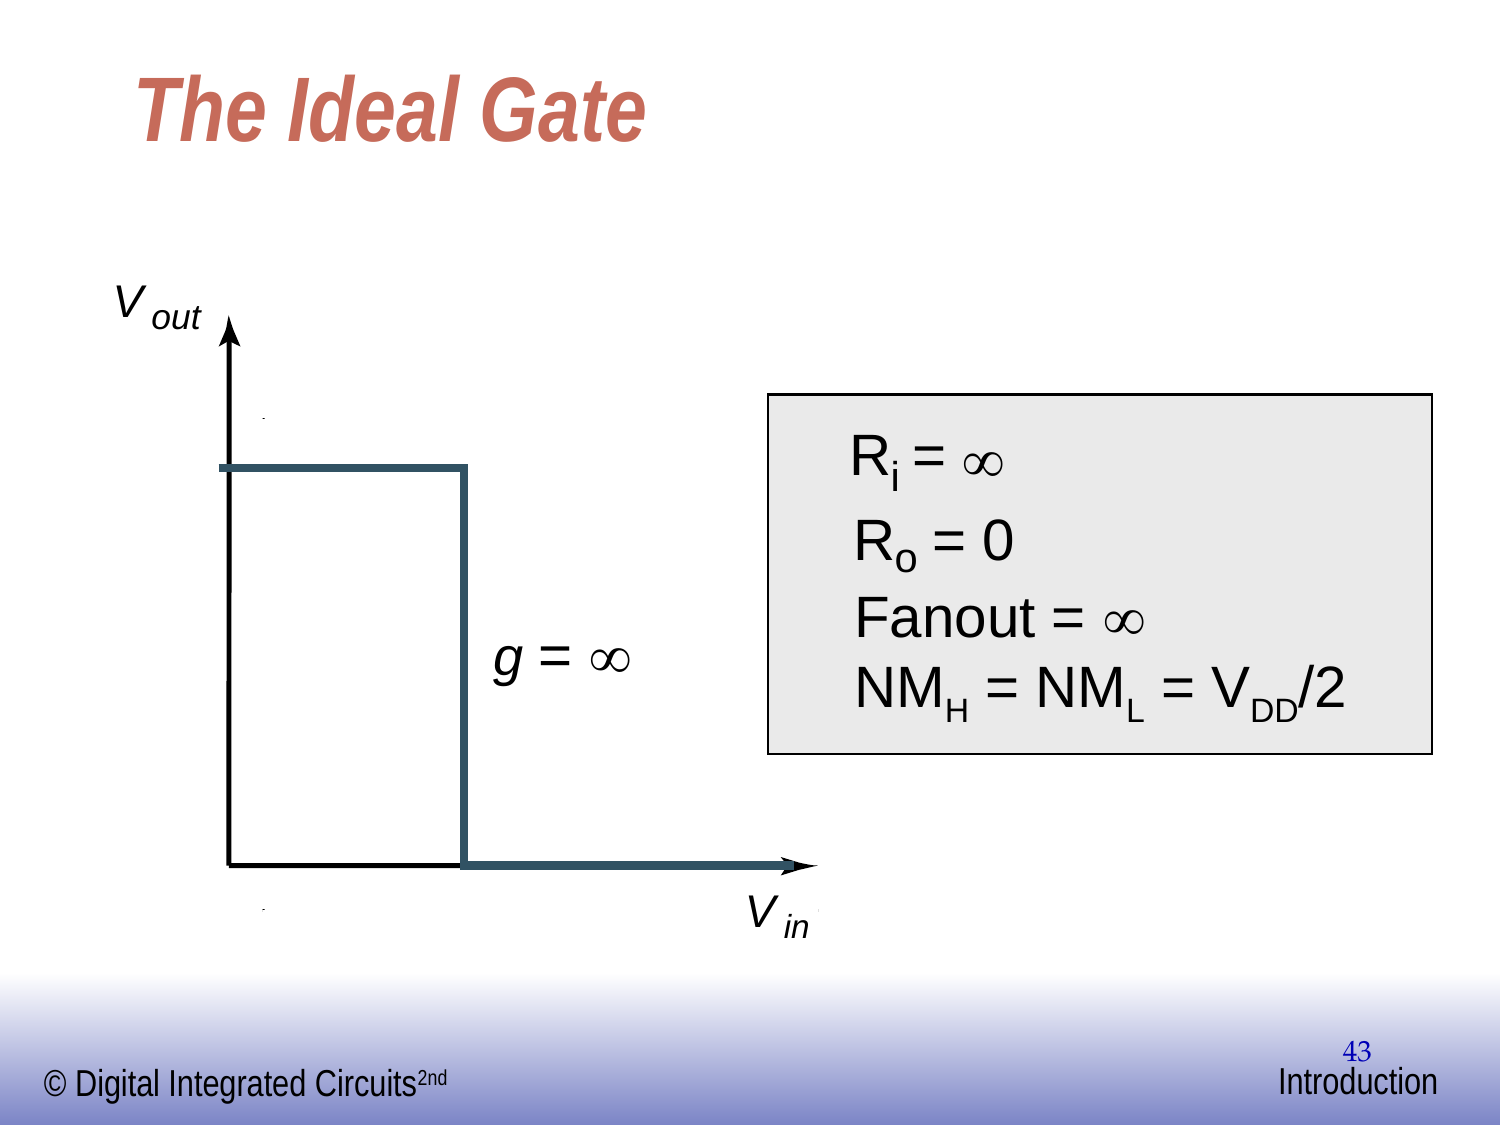

# The Ideal Gate
V
out

R
=
∞
i

R
= 0
o
Fanout = ∞
NMH = NML = VDD/2
g = ∞

V
in

43